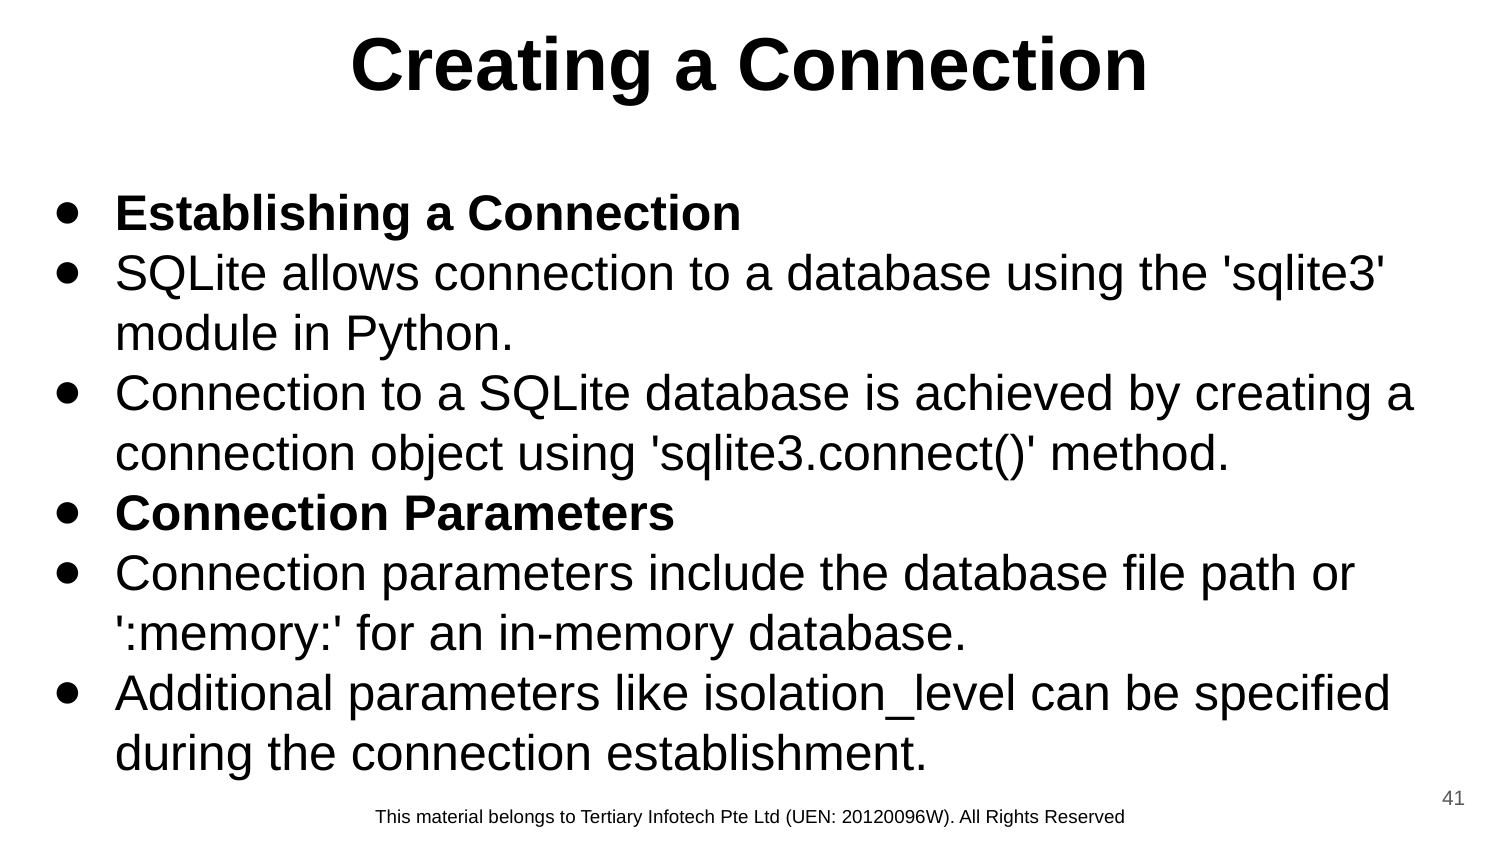

# Creating a Connection

Establishing a Connection
SQLite allows connection to a database using the 'sqlite3' module in Python.
Connection to a SQLite database is achieved by creating a connection object using 'sqlite3.connect()' method.
Connection Parameters
Connection parameters include the database file path or ':memory:' for an in-memory database.
Additional parameters like isolation_level can be specified during the connection establishment.
41